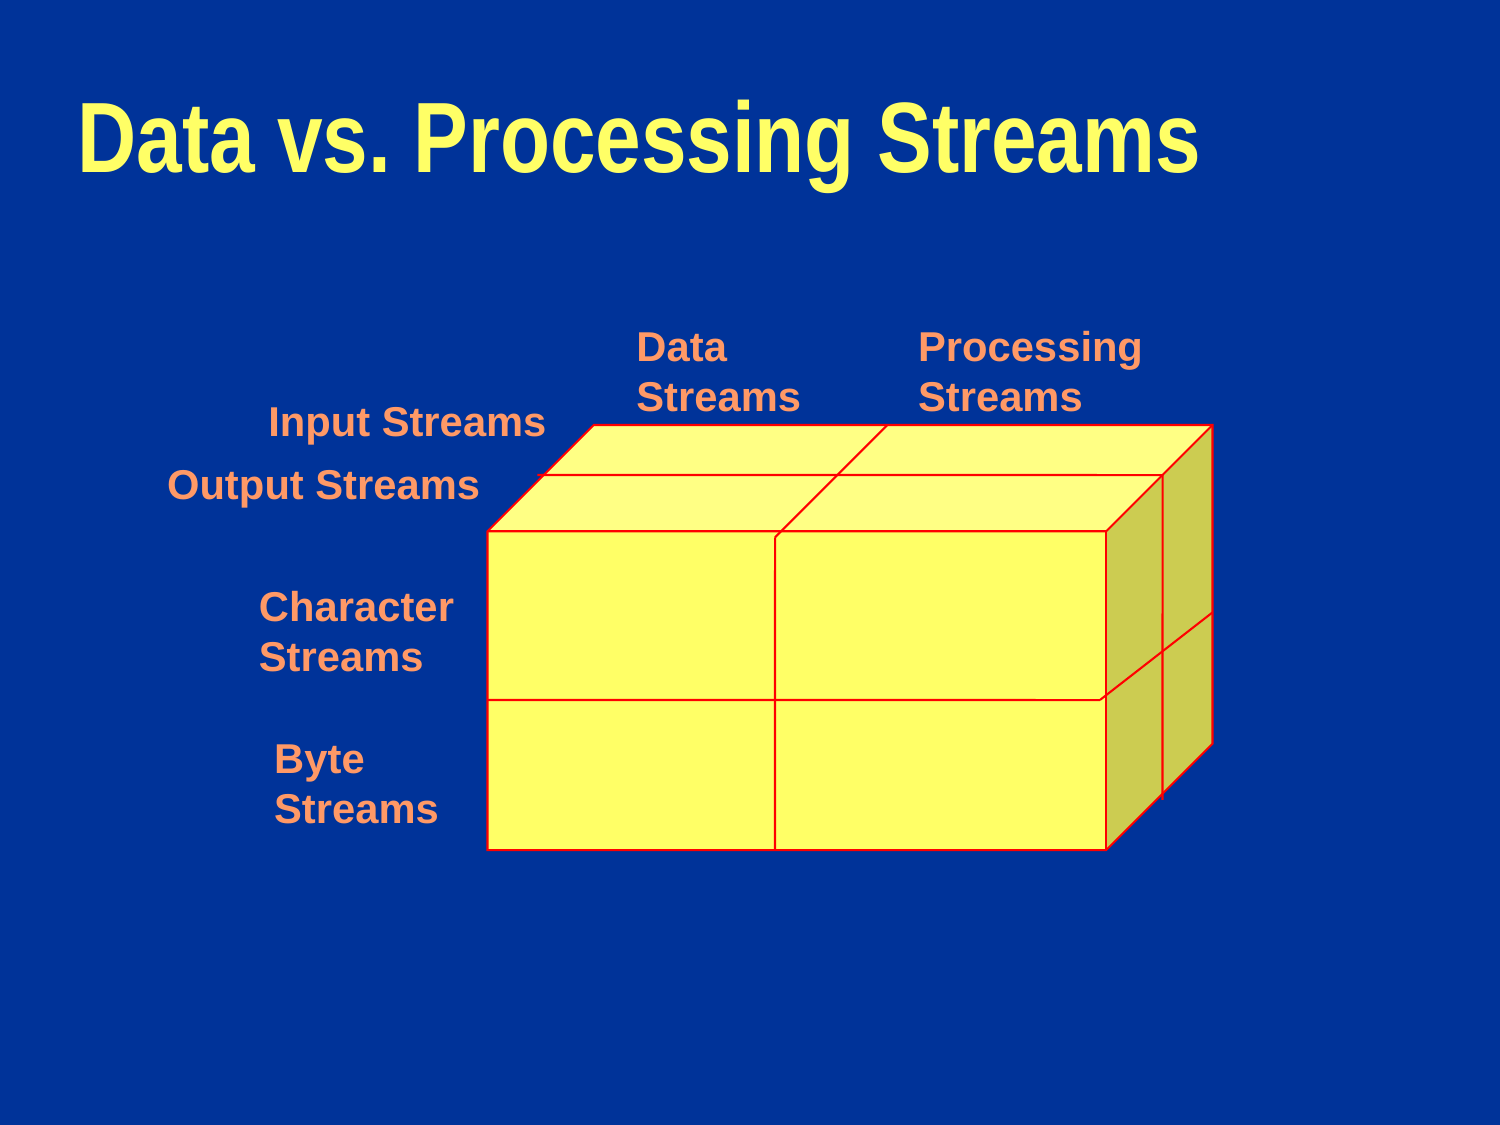

# Data vs. Processing Streams
Data
Streams
Processing
Streams

Input Streams
Output Streams

Character
Streams

Byte
Streams